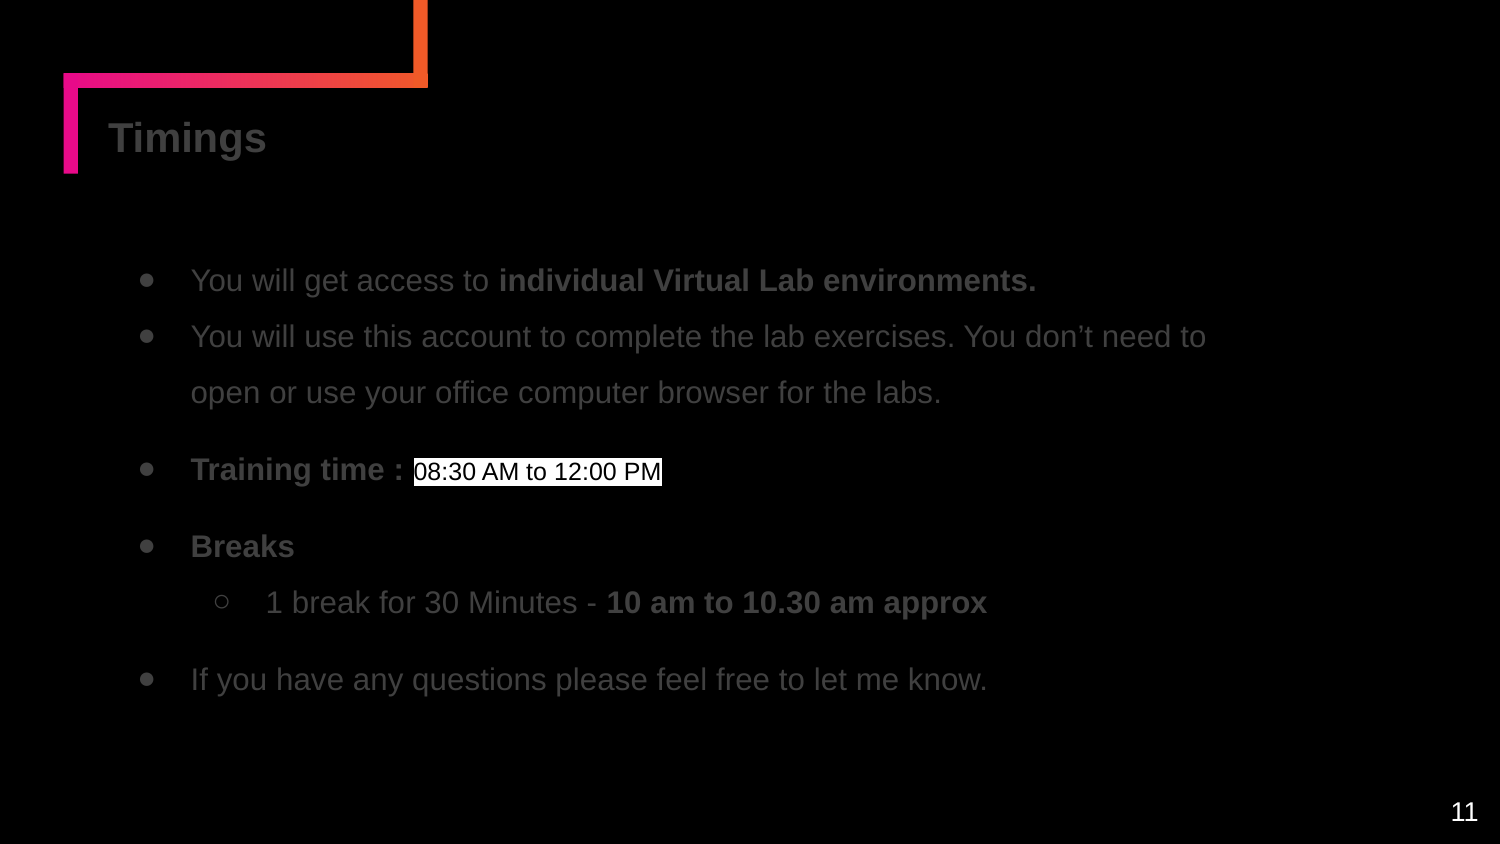

# Timings
You will get access to individual Virtual Lab environments.
You will use this account to complete the lab exercises. You don’t need to open or use your office computer browser for the labs.
Training time : 08:30 AM to 12:00 PM
Breaks
1 break for 30 Minutes - 10 am to 10.30 am approx
If you have any questions please feel free to let me know.
11